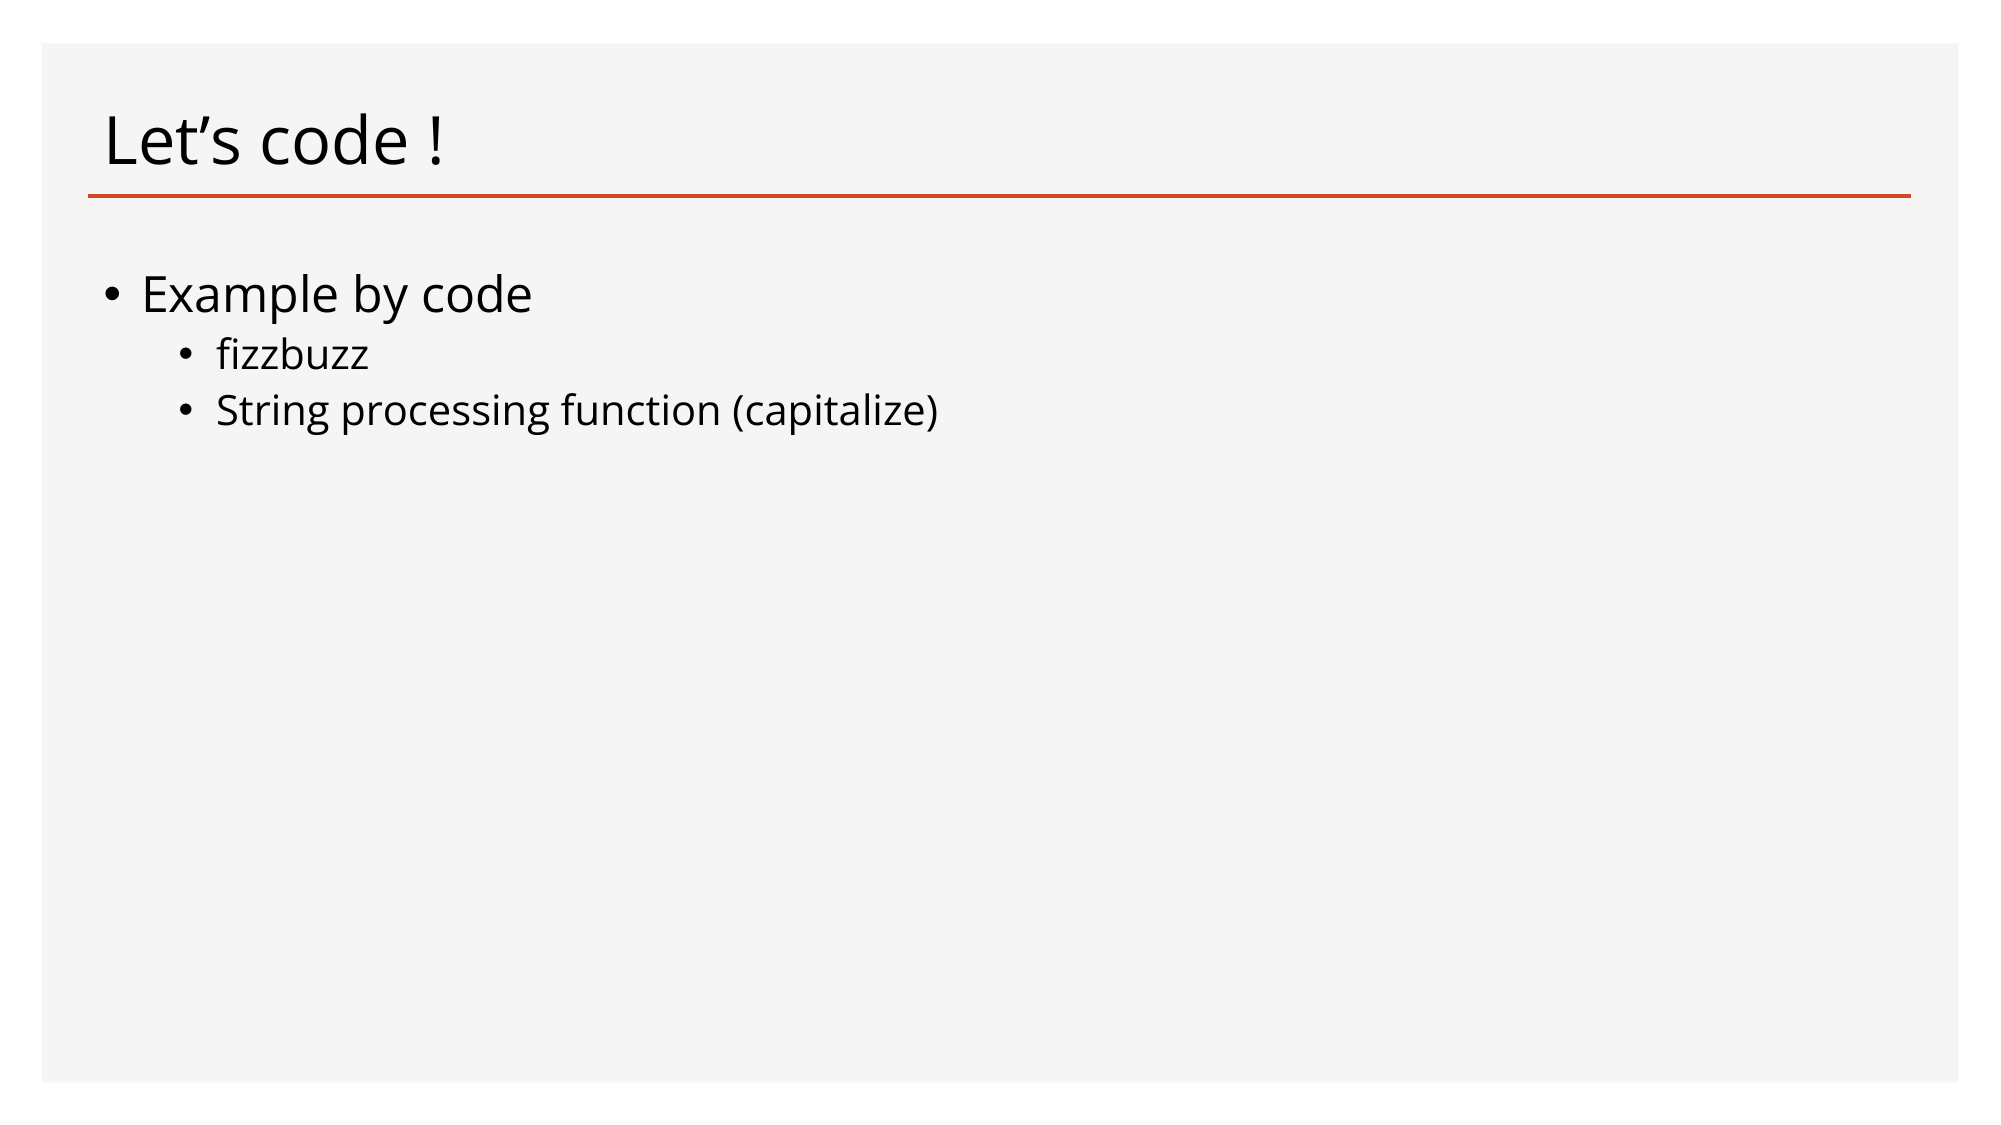

# Let’s code !
Example by code
fizzbuzz
String processing function (capitalize)